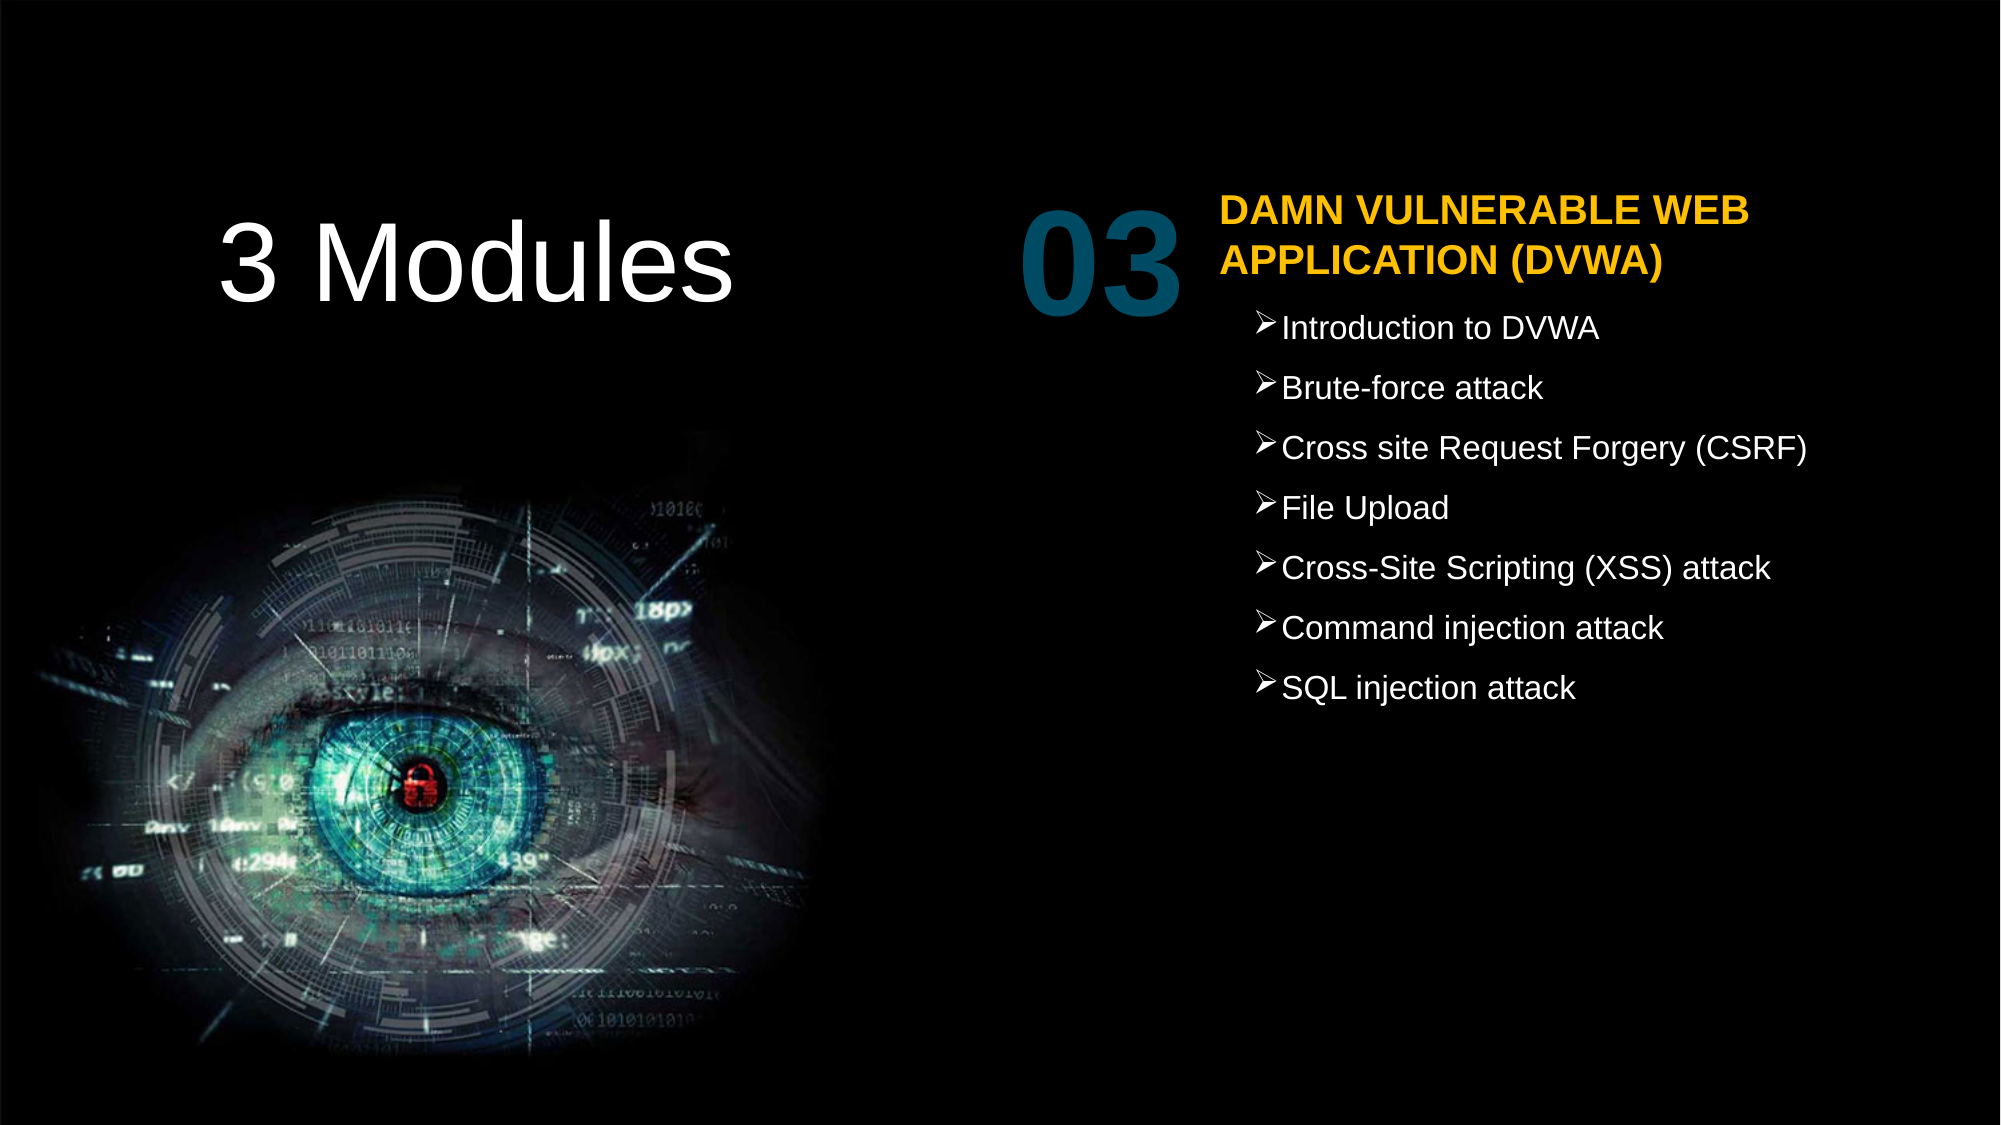

03
DAMN VULNERABLE WEB APPLICATION (DVWA)

Introduction to DVWA
Brute-force attack
Cross site Request Forgery (CSRF)
File Upload
Cross-Site Scripting (XSS) attack
Command injection attack
SQL injection attack

3 Modules